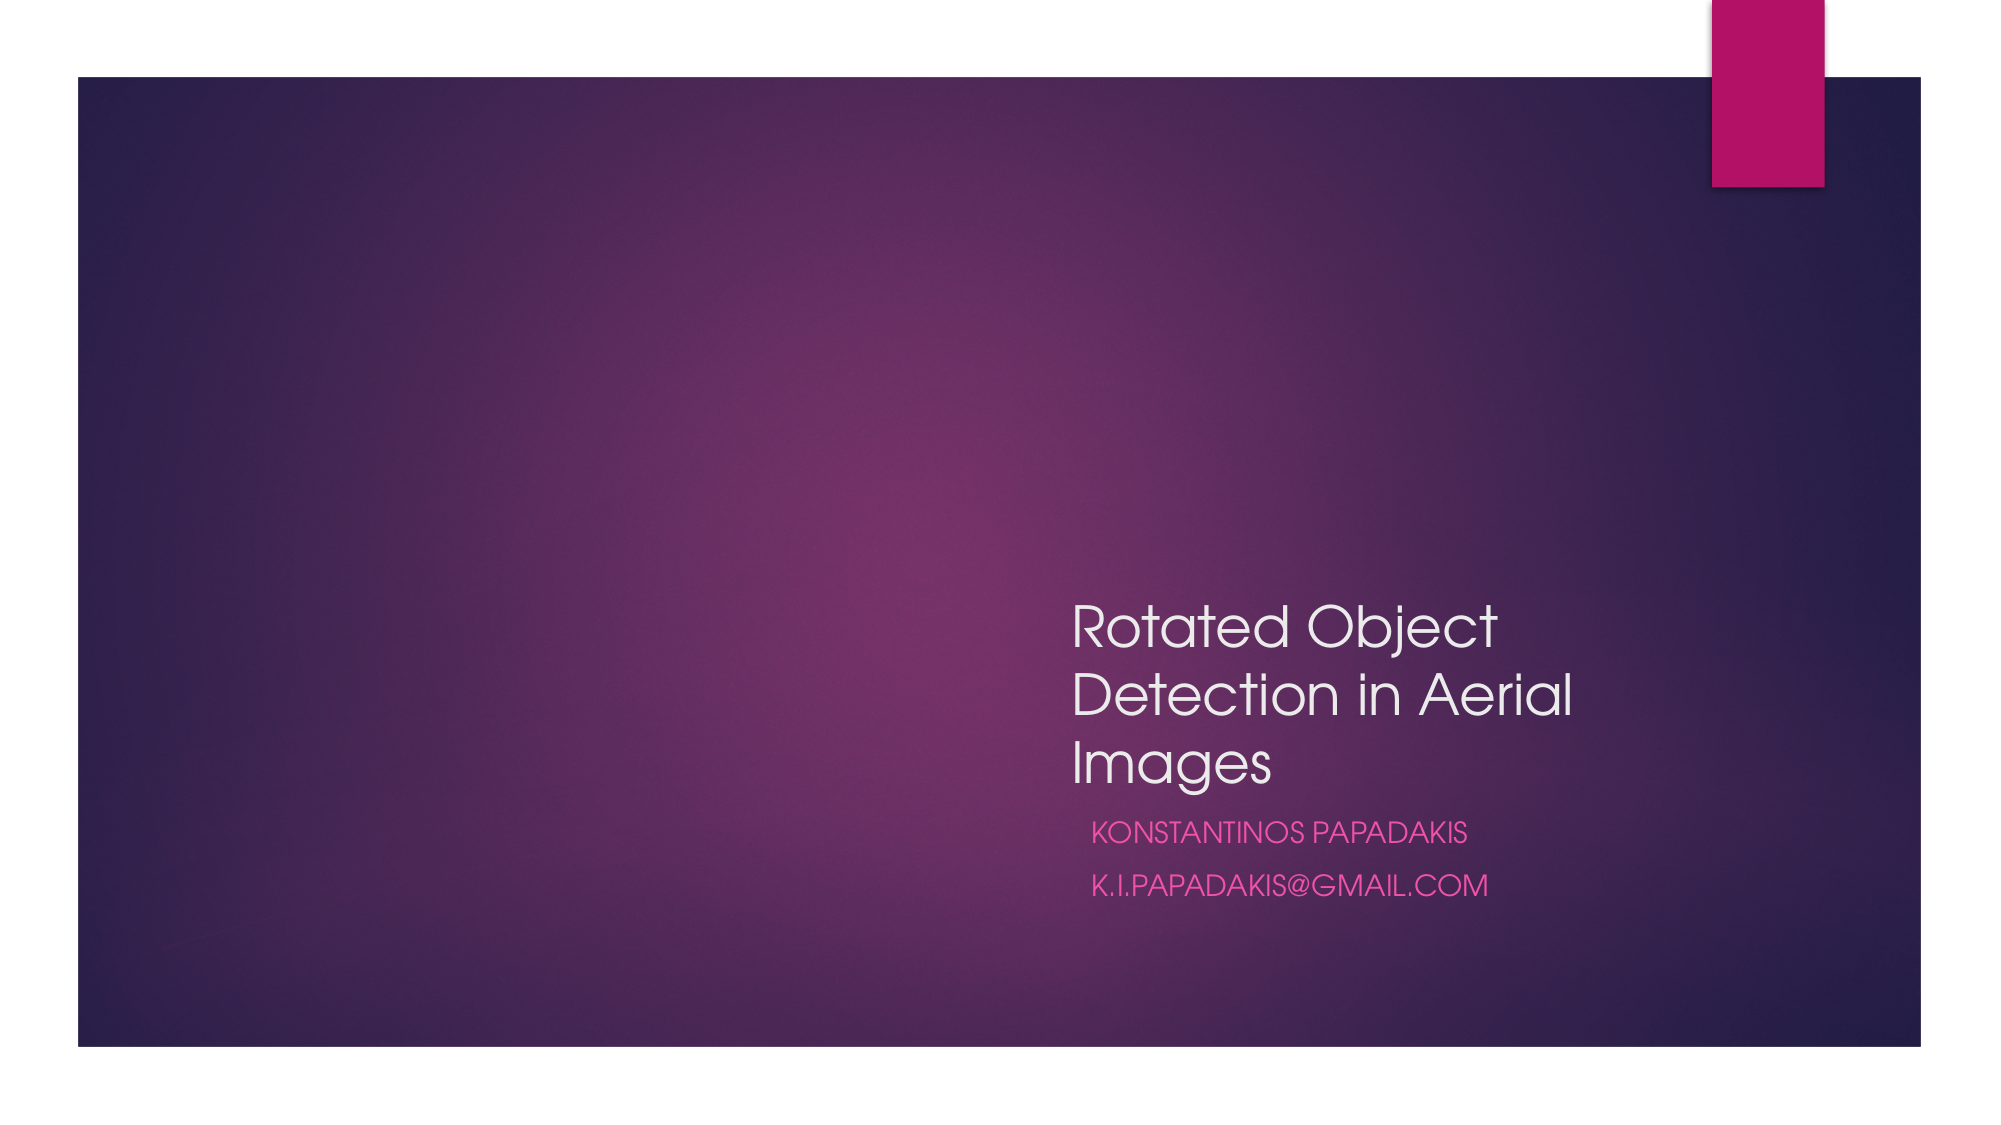

# Rotated Object Detection in Aerial Images
Konstantinos Papadakis
k.i.Papadakis@gmail.com